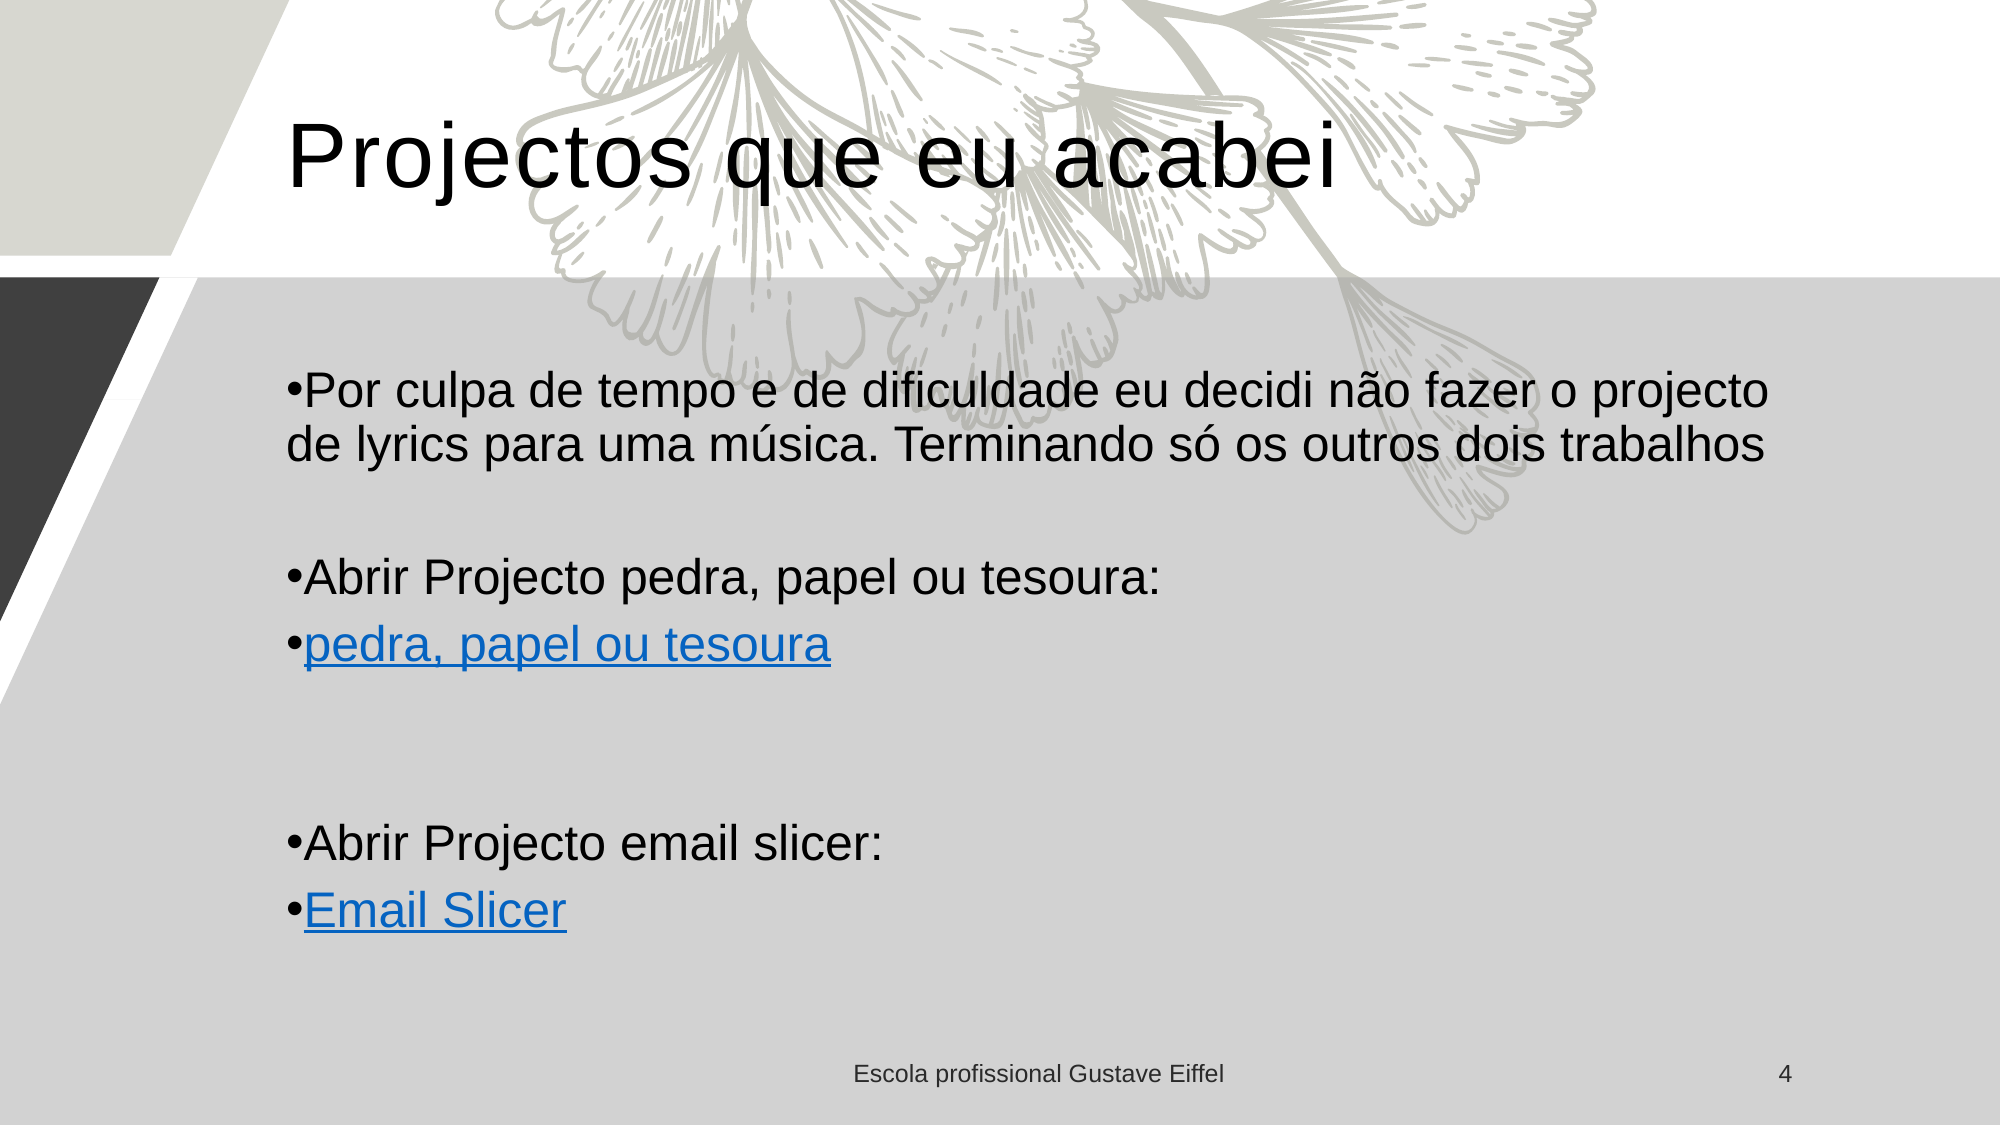

# Projectos que eu acabei

Por culpa de tempo e de dificuldade eu decidi não fazer o projecto de lyrics para uma música. Terminando só os outros dois trabalhos

Abrir Projecto pedra, papel ou tesoura:
pedra, papel ou tesoura

Abrir Projecto email slicer:
Email Slicer
Escola profissional Gustave Eiffel
4